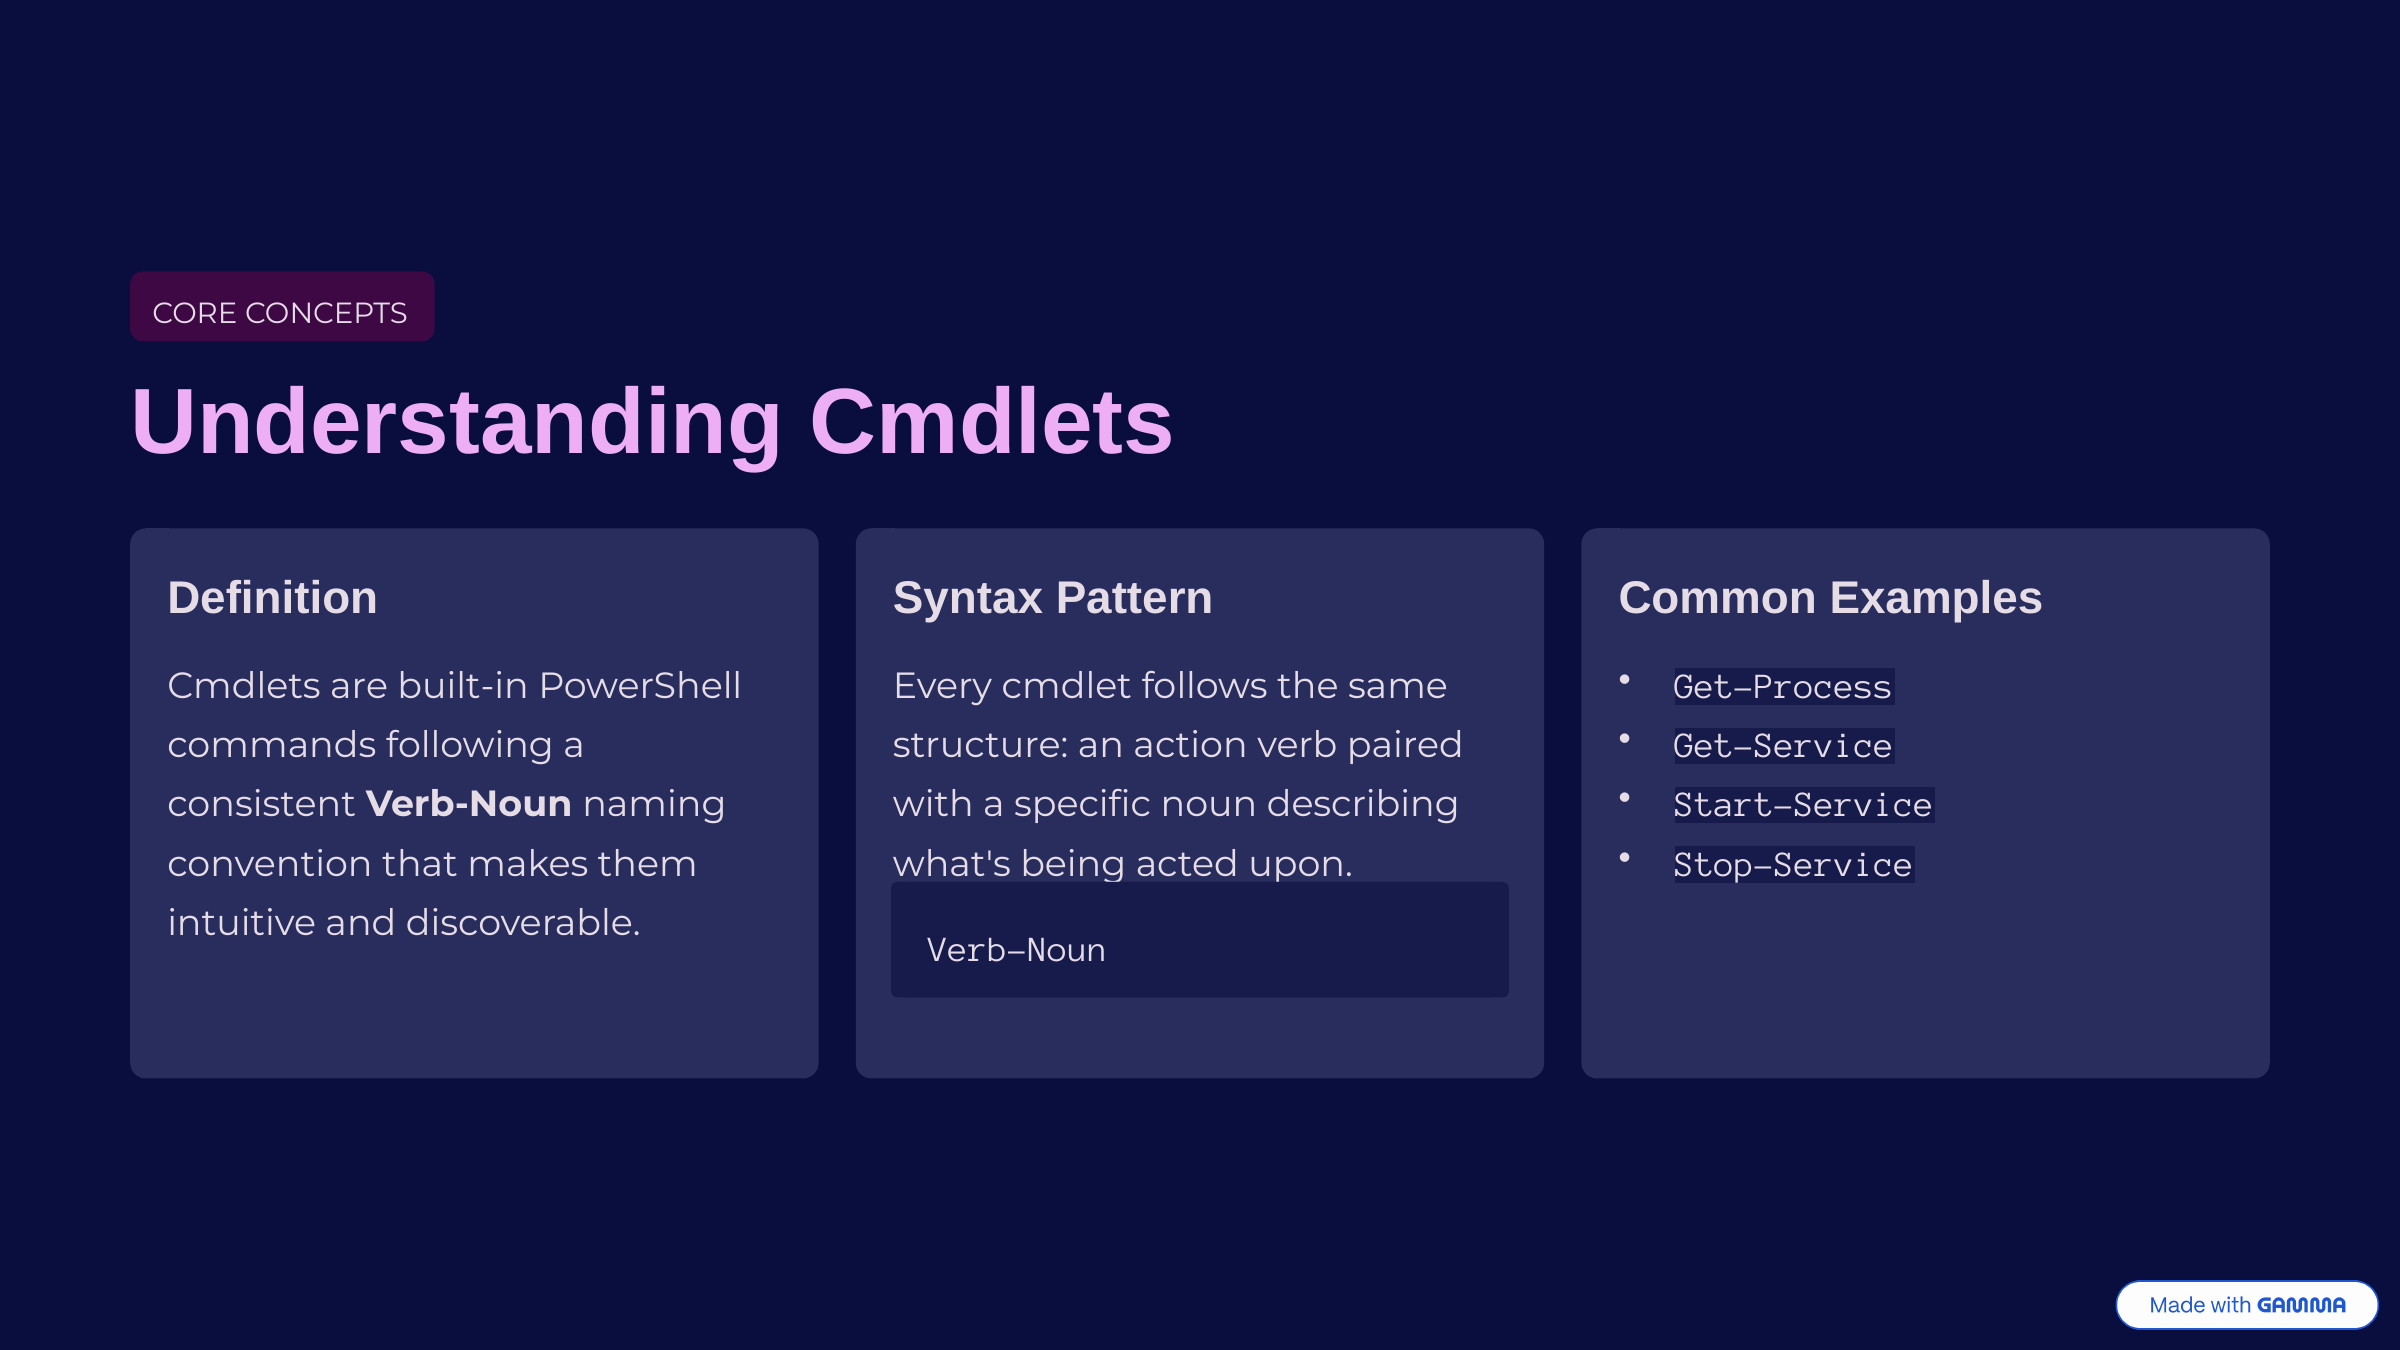

CORE CONCEPTS
Understanding Cmdlets

Definition
Syntax Pattern
Common Examples
Cmdlets are built-in PowerShell commands following a consistent Verb-Noun naming convention that makes them intuitive and discoverable.
Every cmdlet follows the same structure: an action verb paired with a specific noun describing what's being acted upon.
Get-Process
Get-Service
Start-Service
Stop-Service

Verb-Noun